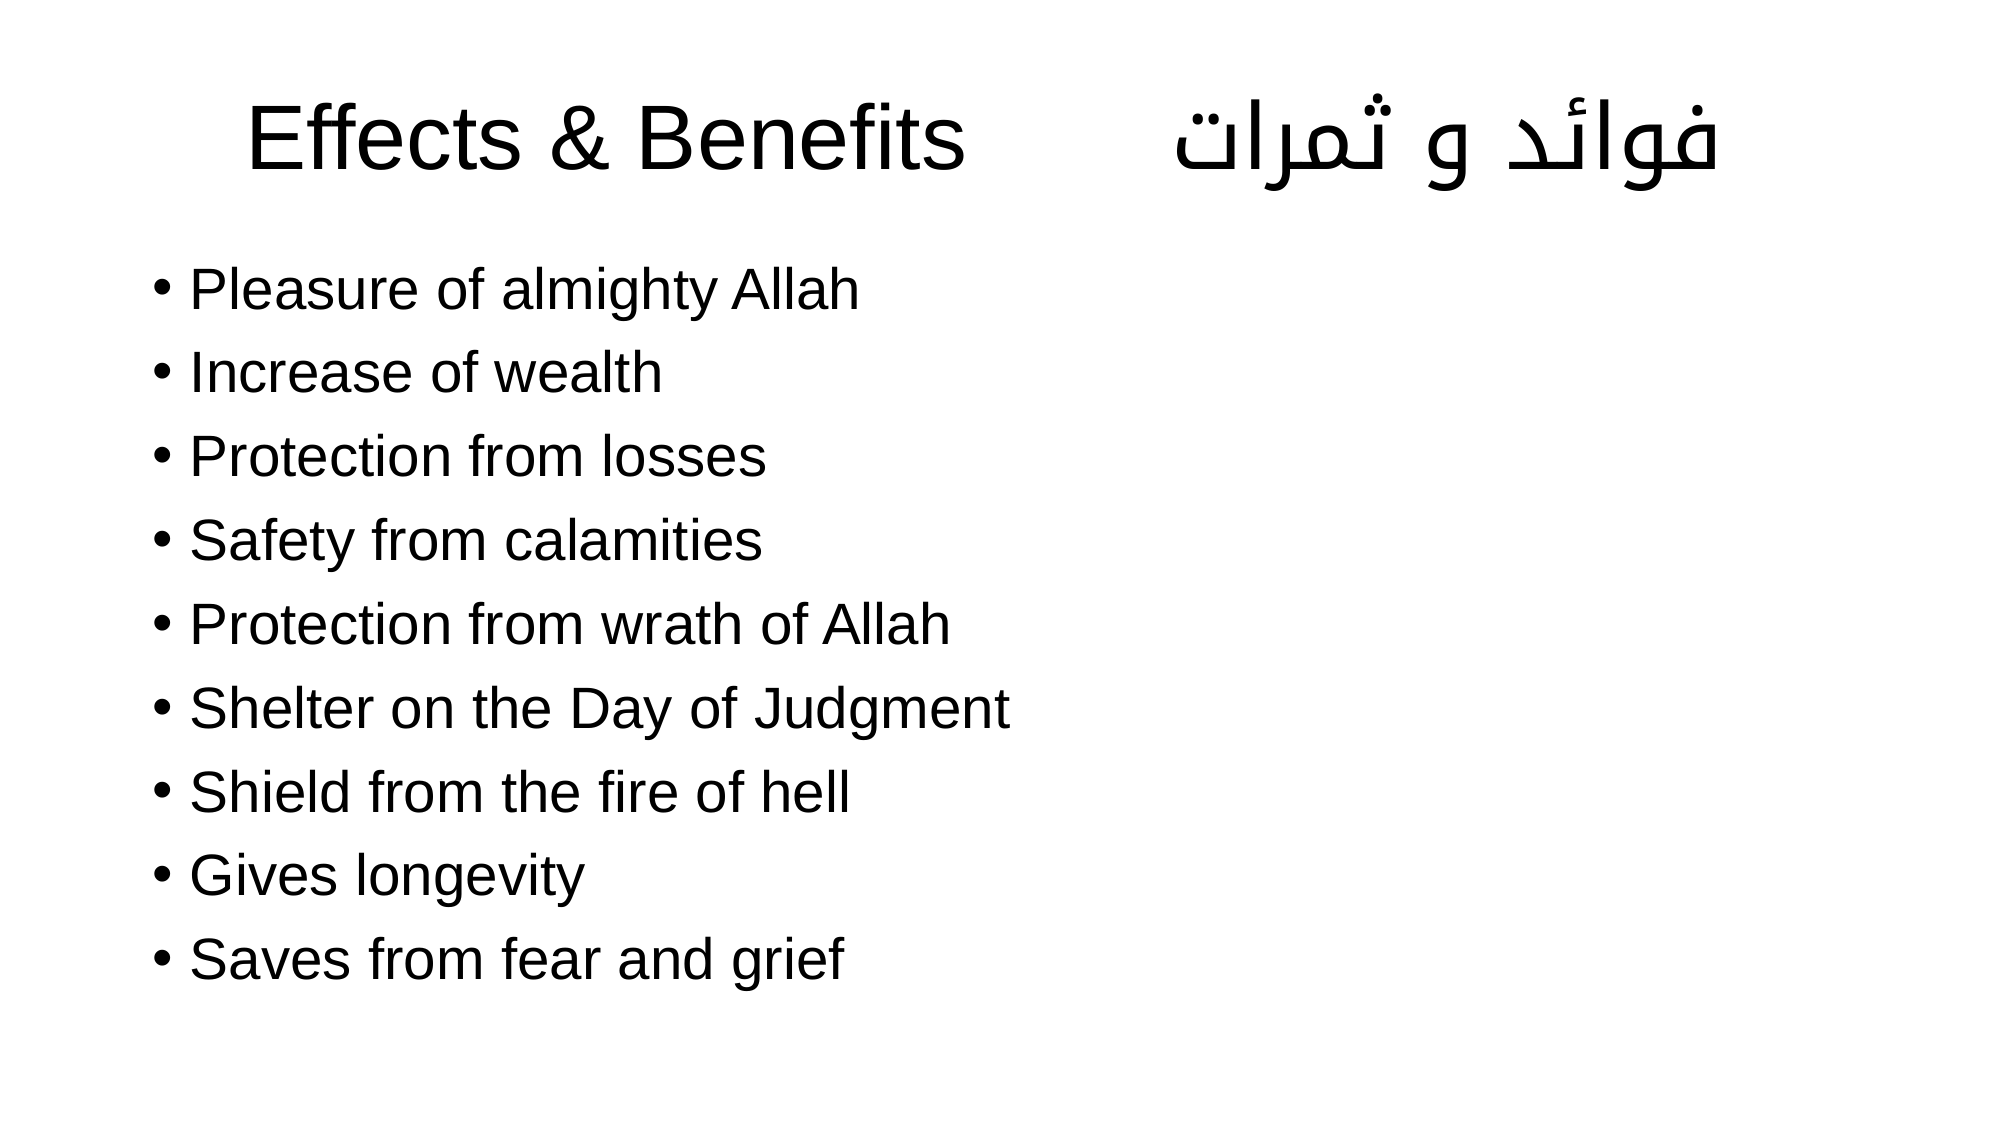

# Effects & Benefits		 فوائد و ثمرات
Pleasure of almighty Allah
Increase of wealth
Protection from losses
Safety from calamities
Protection from wrath of Allah
Shelter on the Day of Judgment
Shield from the fire of hell
Gives longevity
Saves from fear and grief